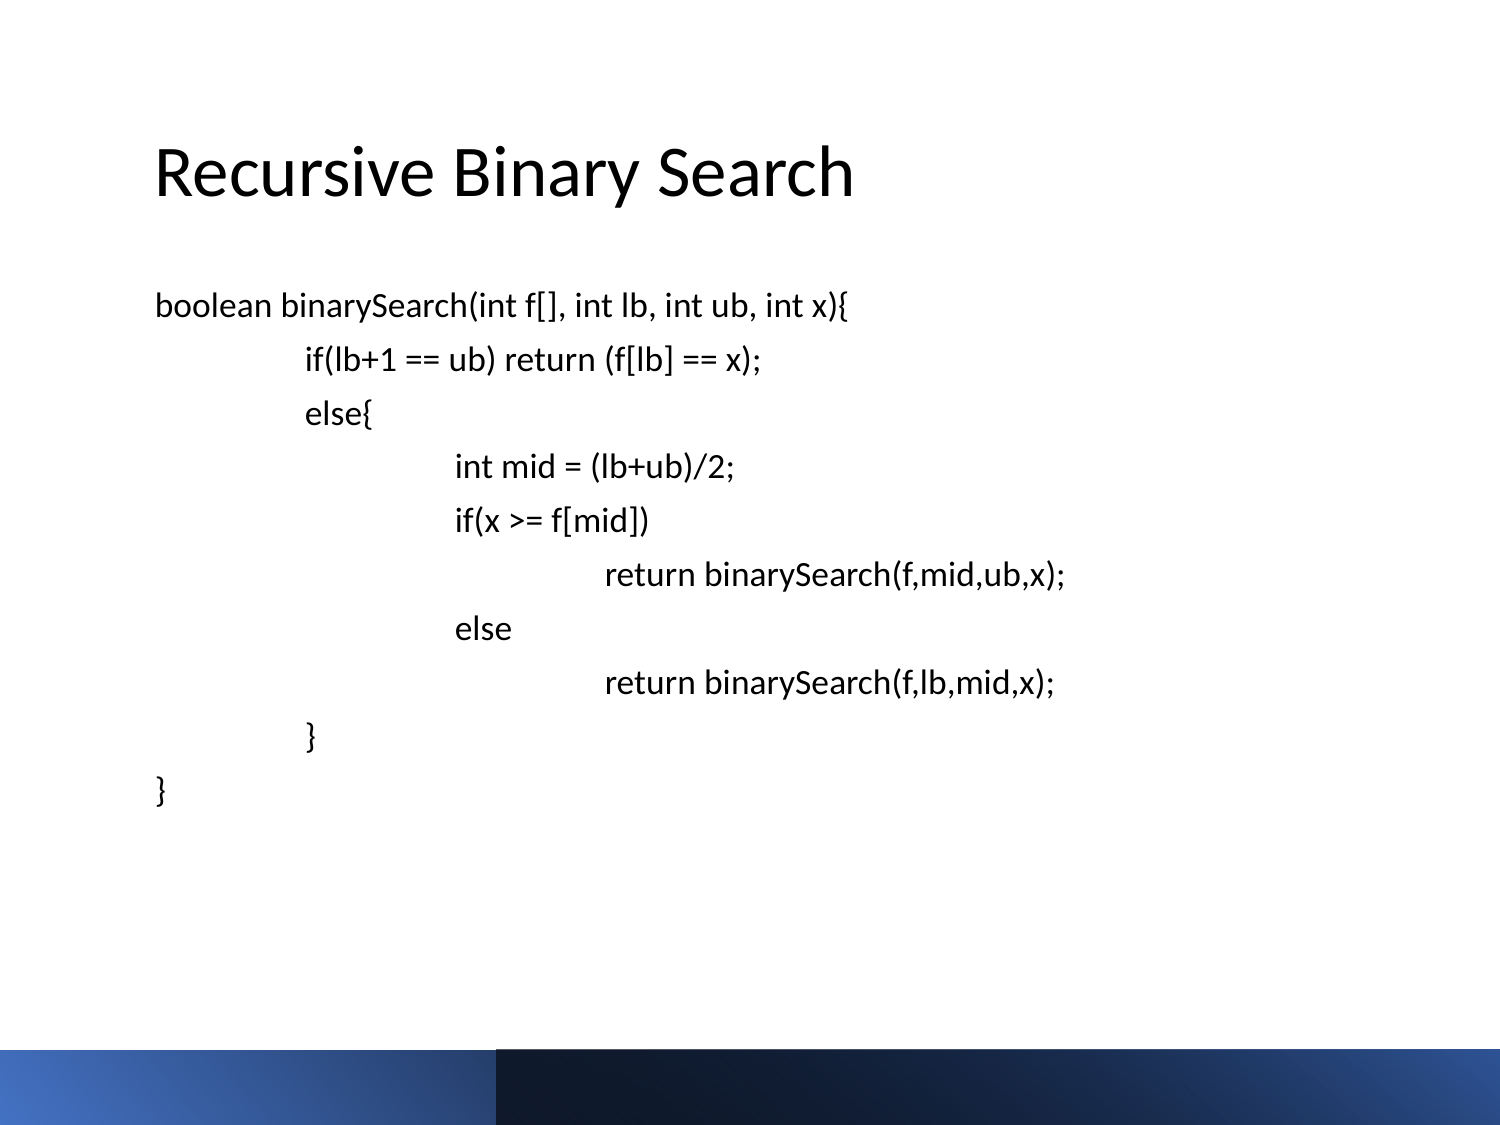

# Recursive Binary Search
boolean binarySearch(int f[], int lb, int ub, int x){
	if(lb+1 == ub) return (f[lb] == x);
	else{
		int mid = (lb+ub)/2;
		if(x >= f[mid])
			return binarySearch(f,mid,ub,x);
		else
			return binarySearch(f,lb,mid,x);
	}
}